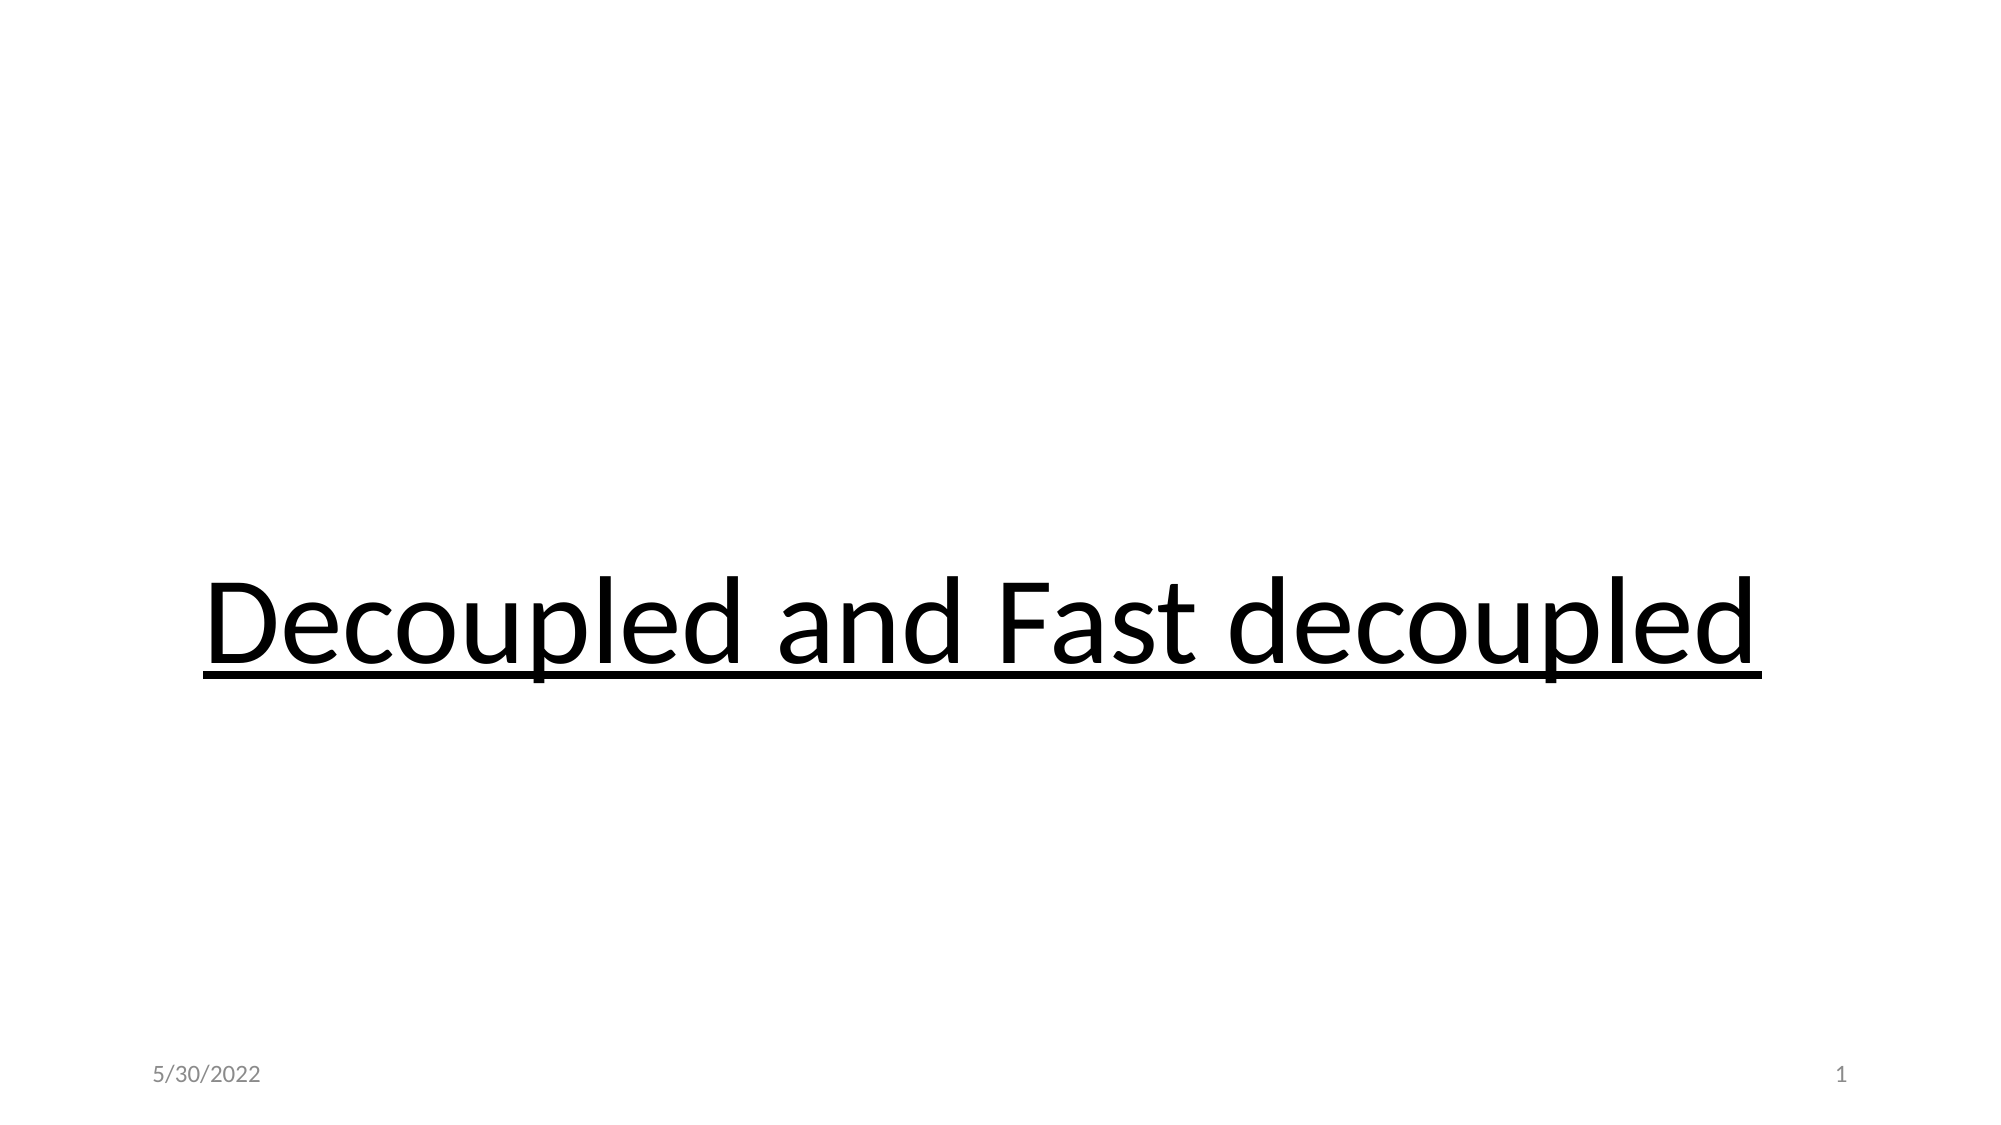

# Decoupled and Fast decoupled

5/30/2022
1